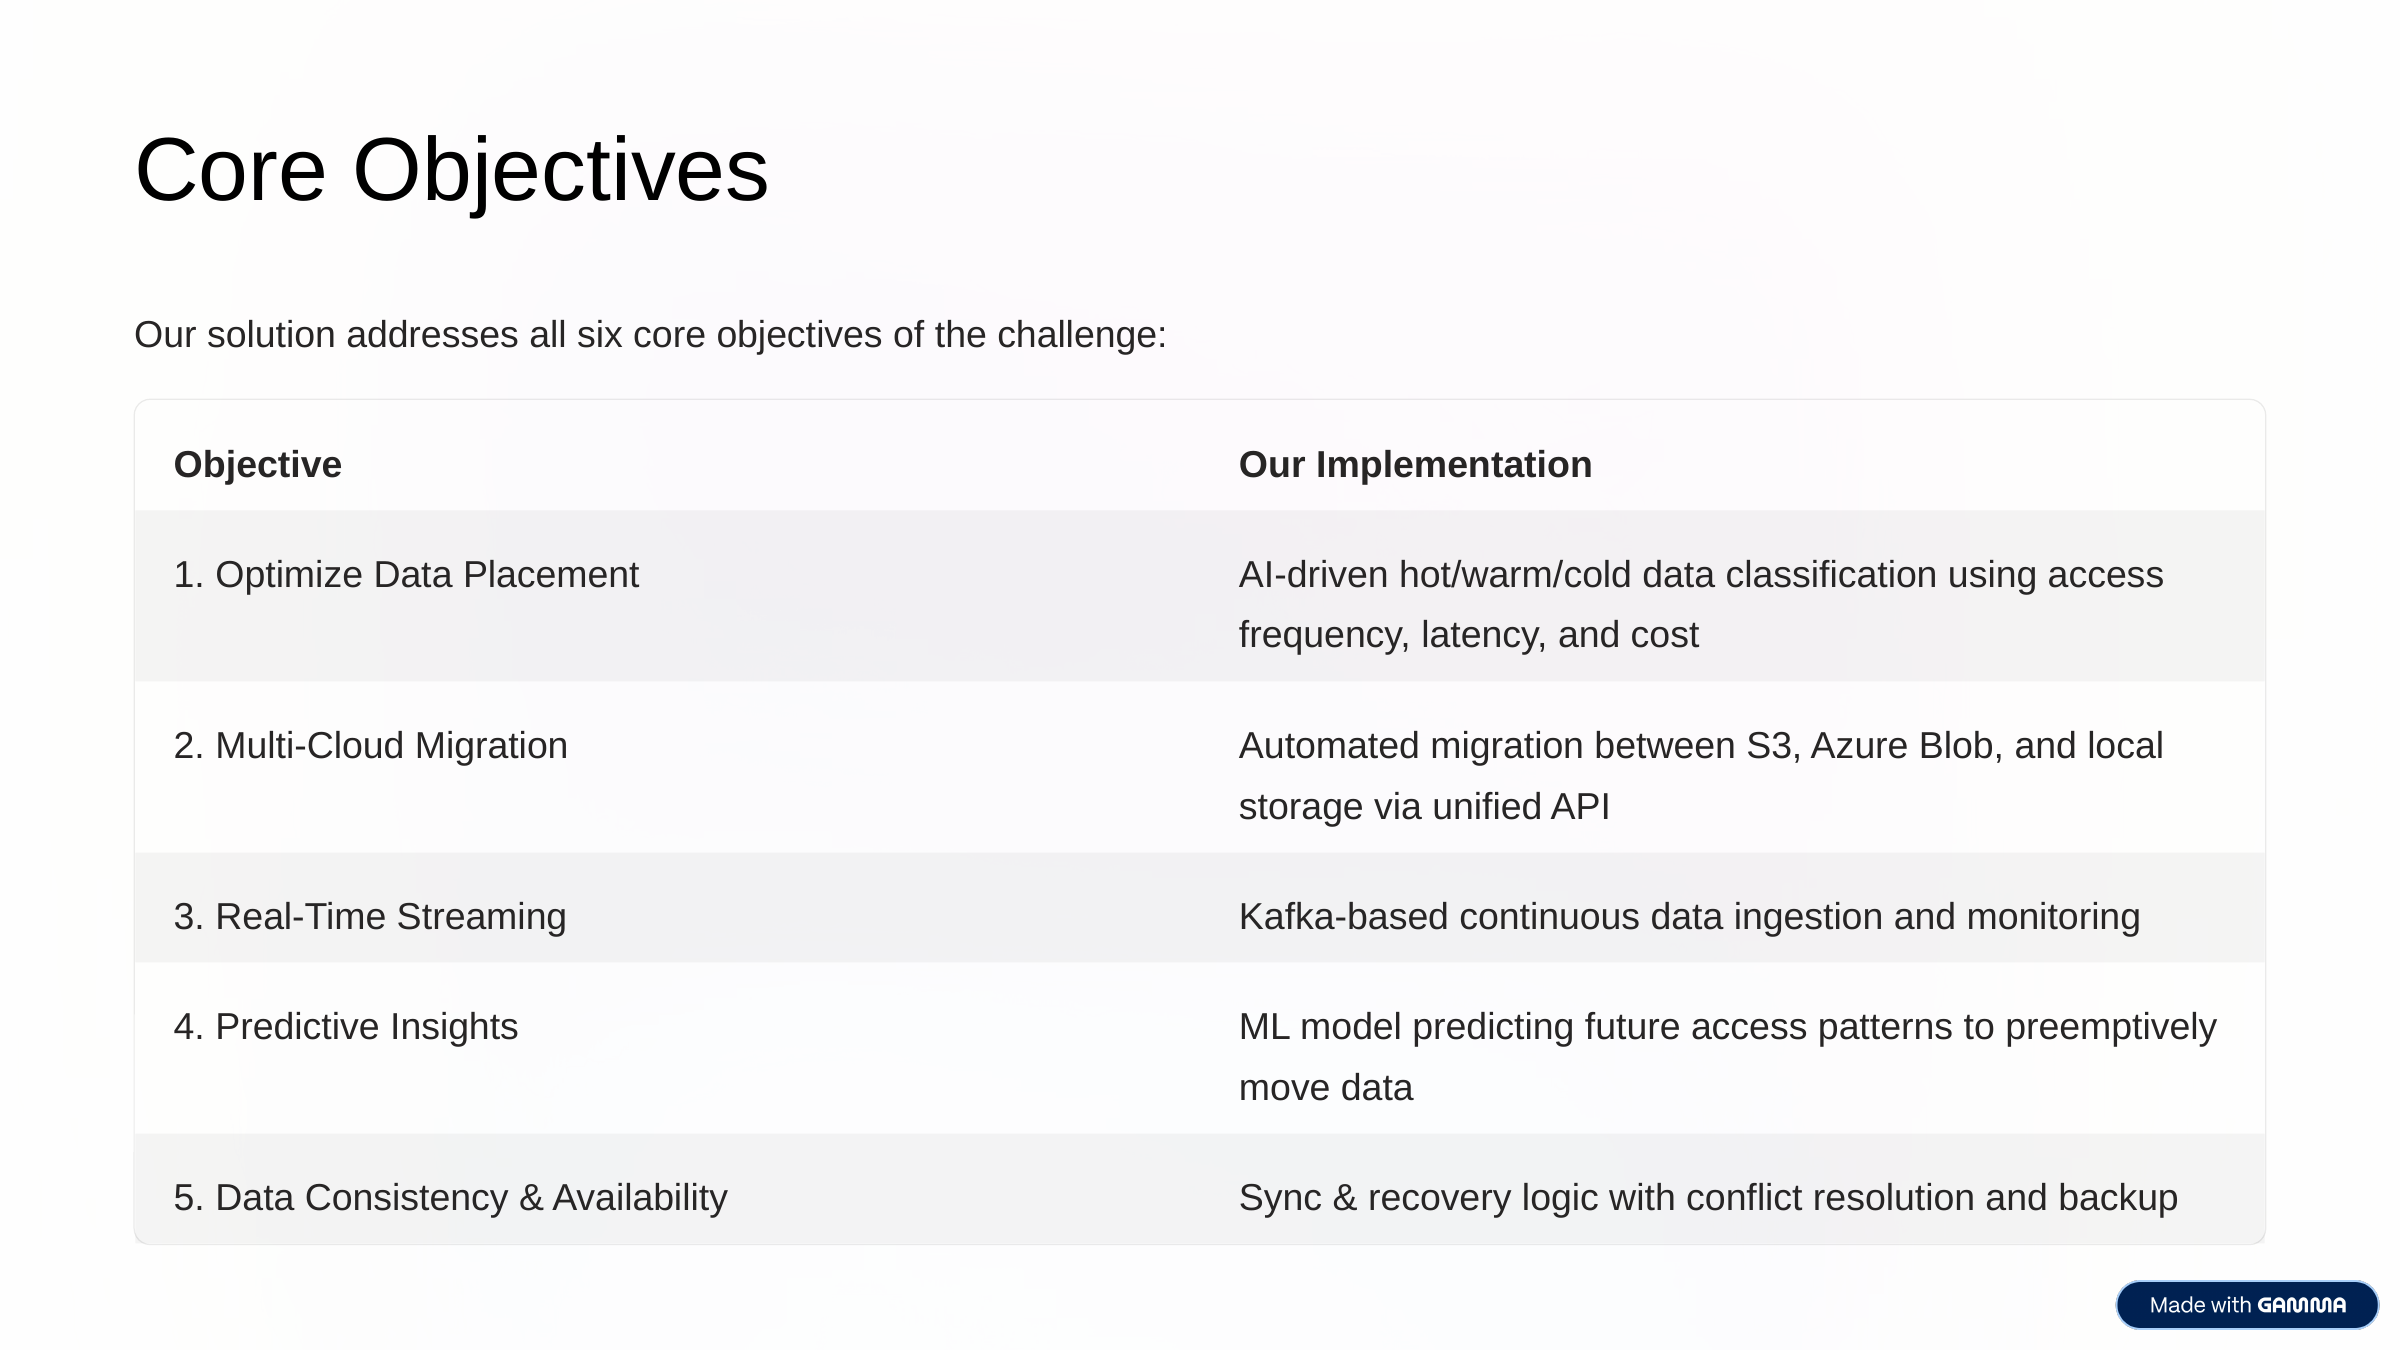

Core Objectives
Our solution addresses all six core objectives of the challenge:

Objective
Our Implementation

1. Optimize Data Placement
AI-driven hot/warm/cold data classification using access frequency, latency, and cost

2. Multi-Cloud Migration
Automated migration between S3, Azure Blob, and local storage via unified API

3. Real-Time Streaming
Kafka-based continuous data ingestion and monitoring

4. Predictive Insights
ML model predicting future access patterns to preemptively move data

5. Data Consistency & Availability
Sync & recovery logic with conflict resolution and backup